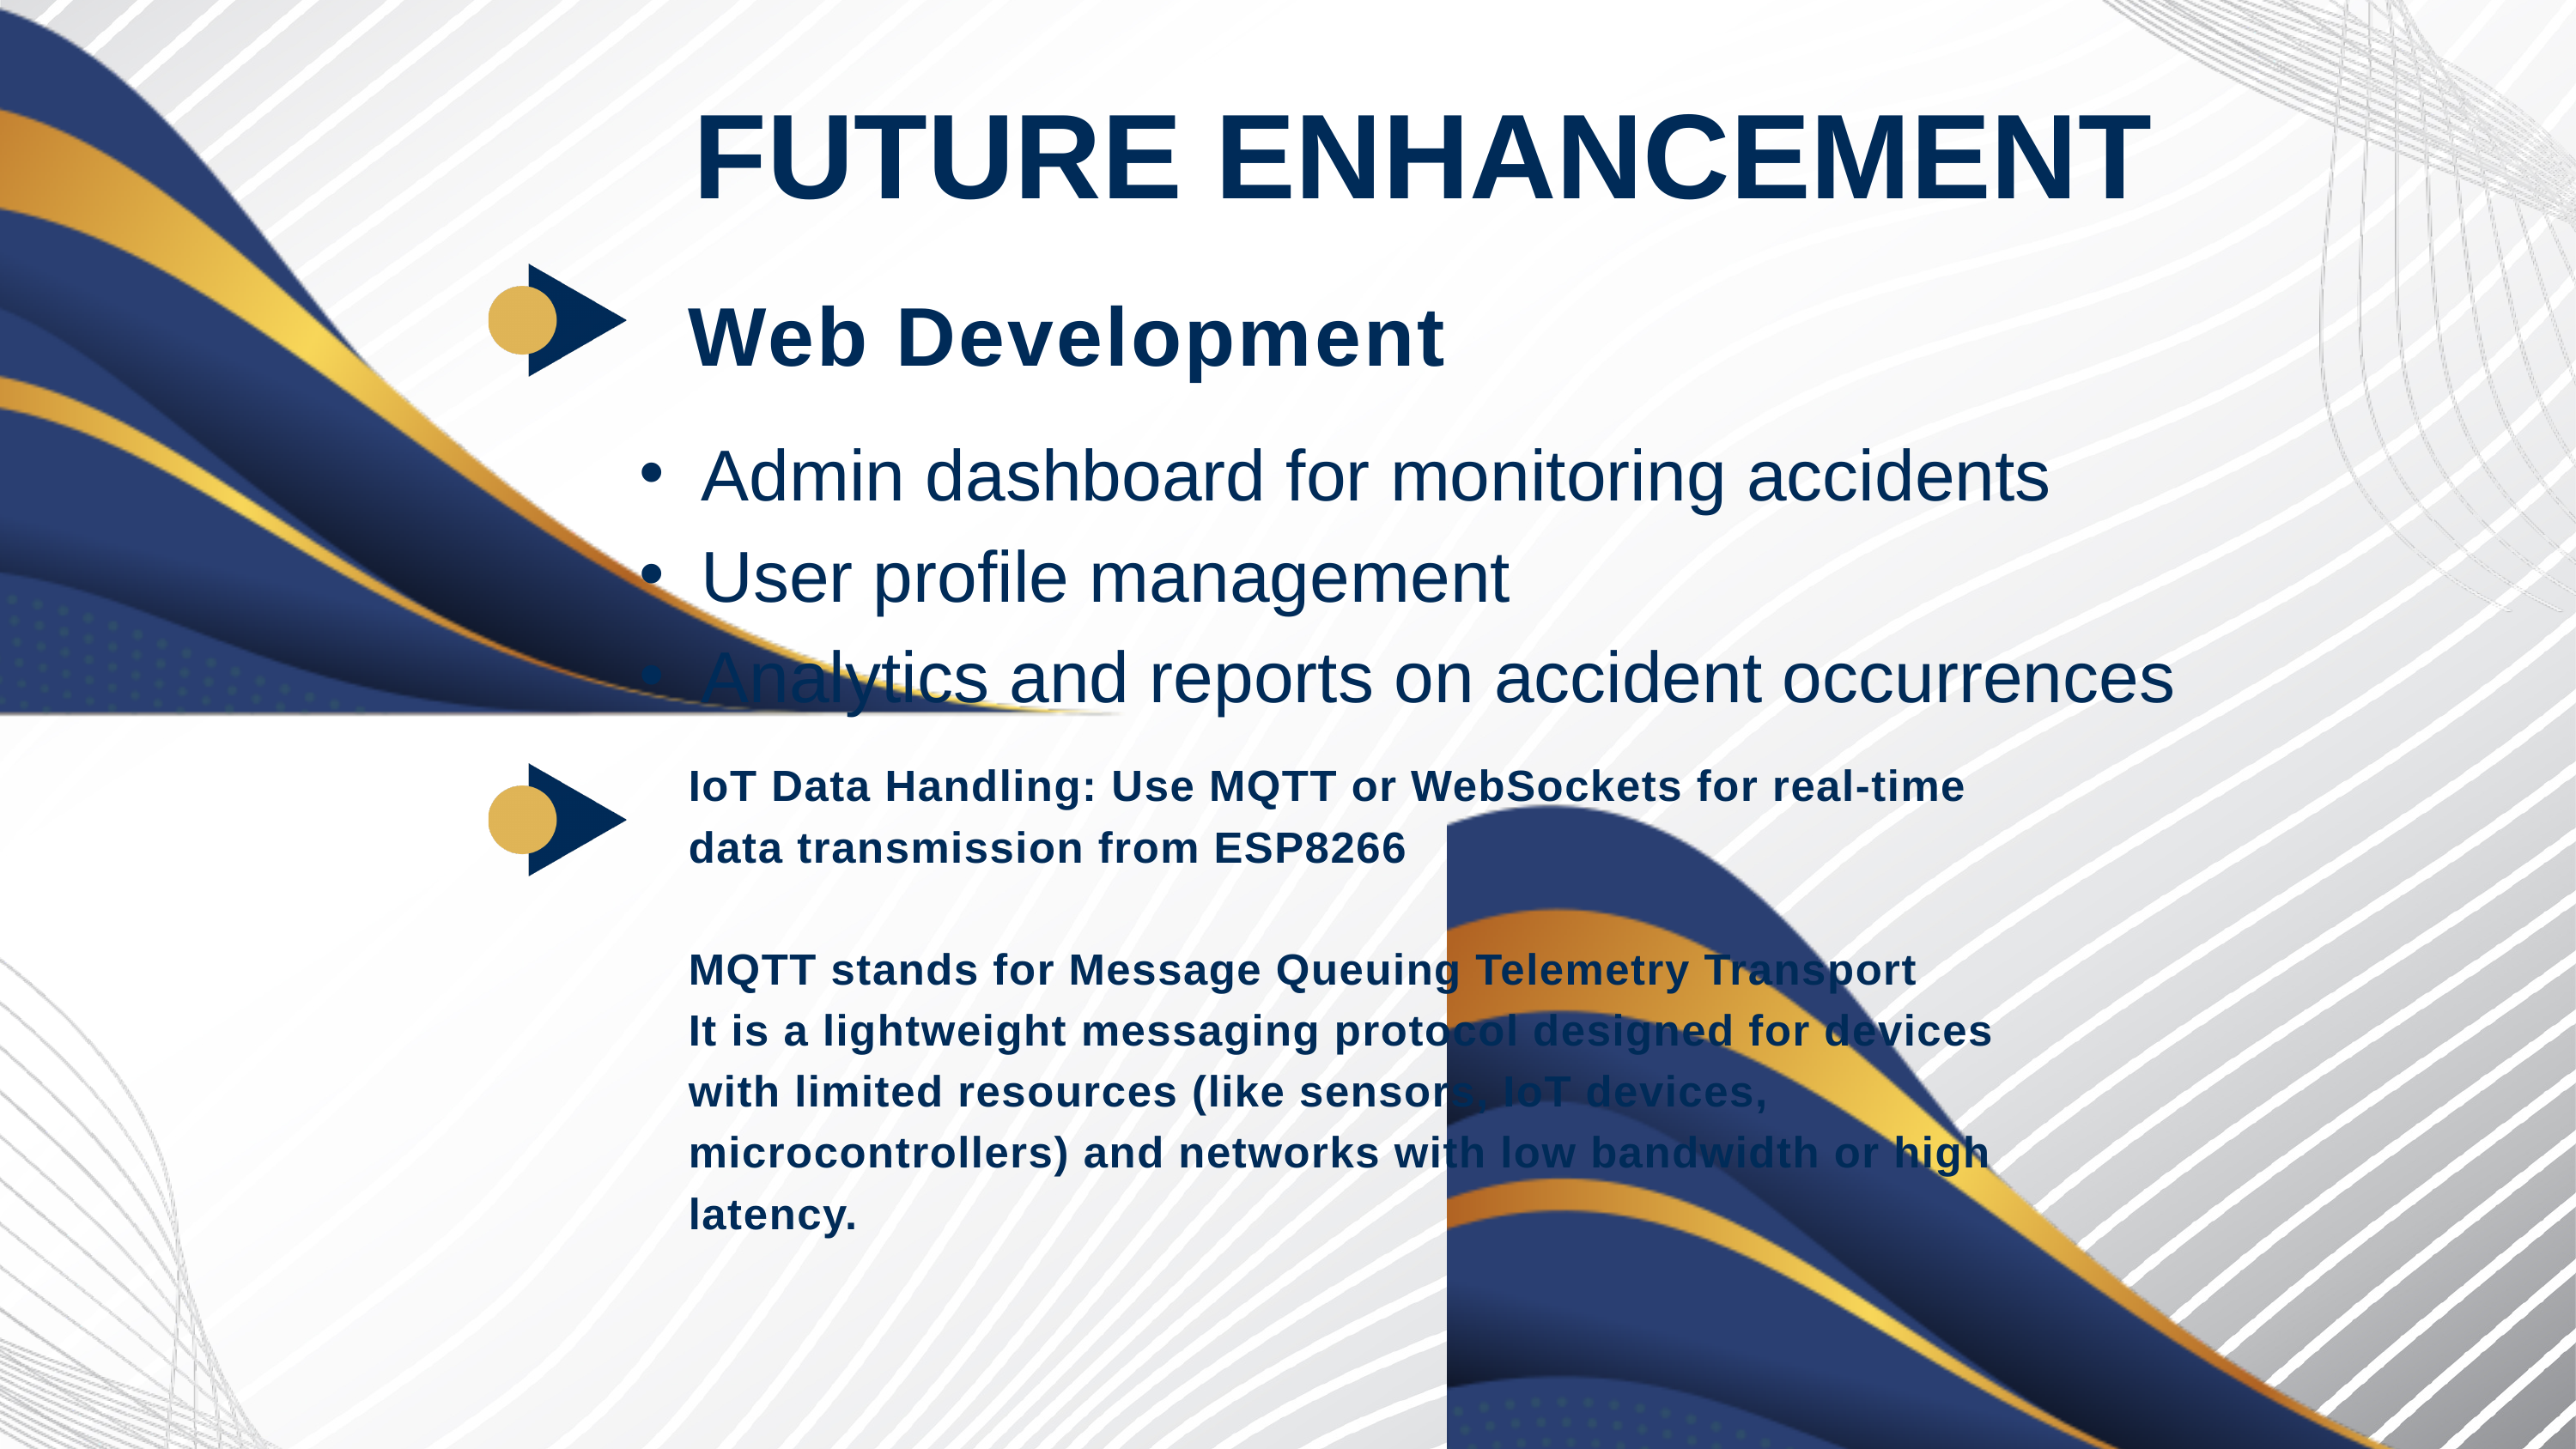

FUTURE ENHANCEMENT

Web Development
Admin dashboard for monitoring accidents
User profile management
Analytics and reports on accident occurrences

IoT Data Handling: Use MQTT or WebSockets for real-time data transmission from ESP8266

MQTT stands for Message Queuing Telemetry Transport
It is a lightweight messaging protocol designed for devices with limited resources (like sensors, IoT devices, microcontrollers) and networks with low bandwidth or high latency.